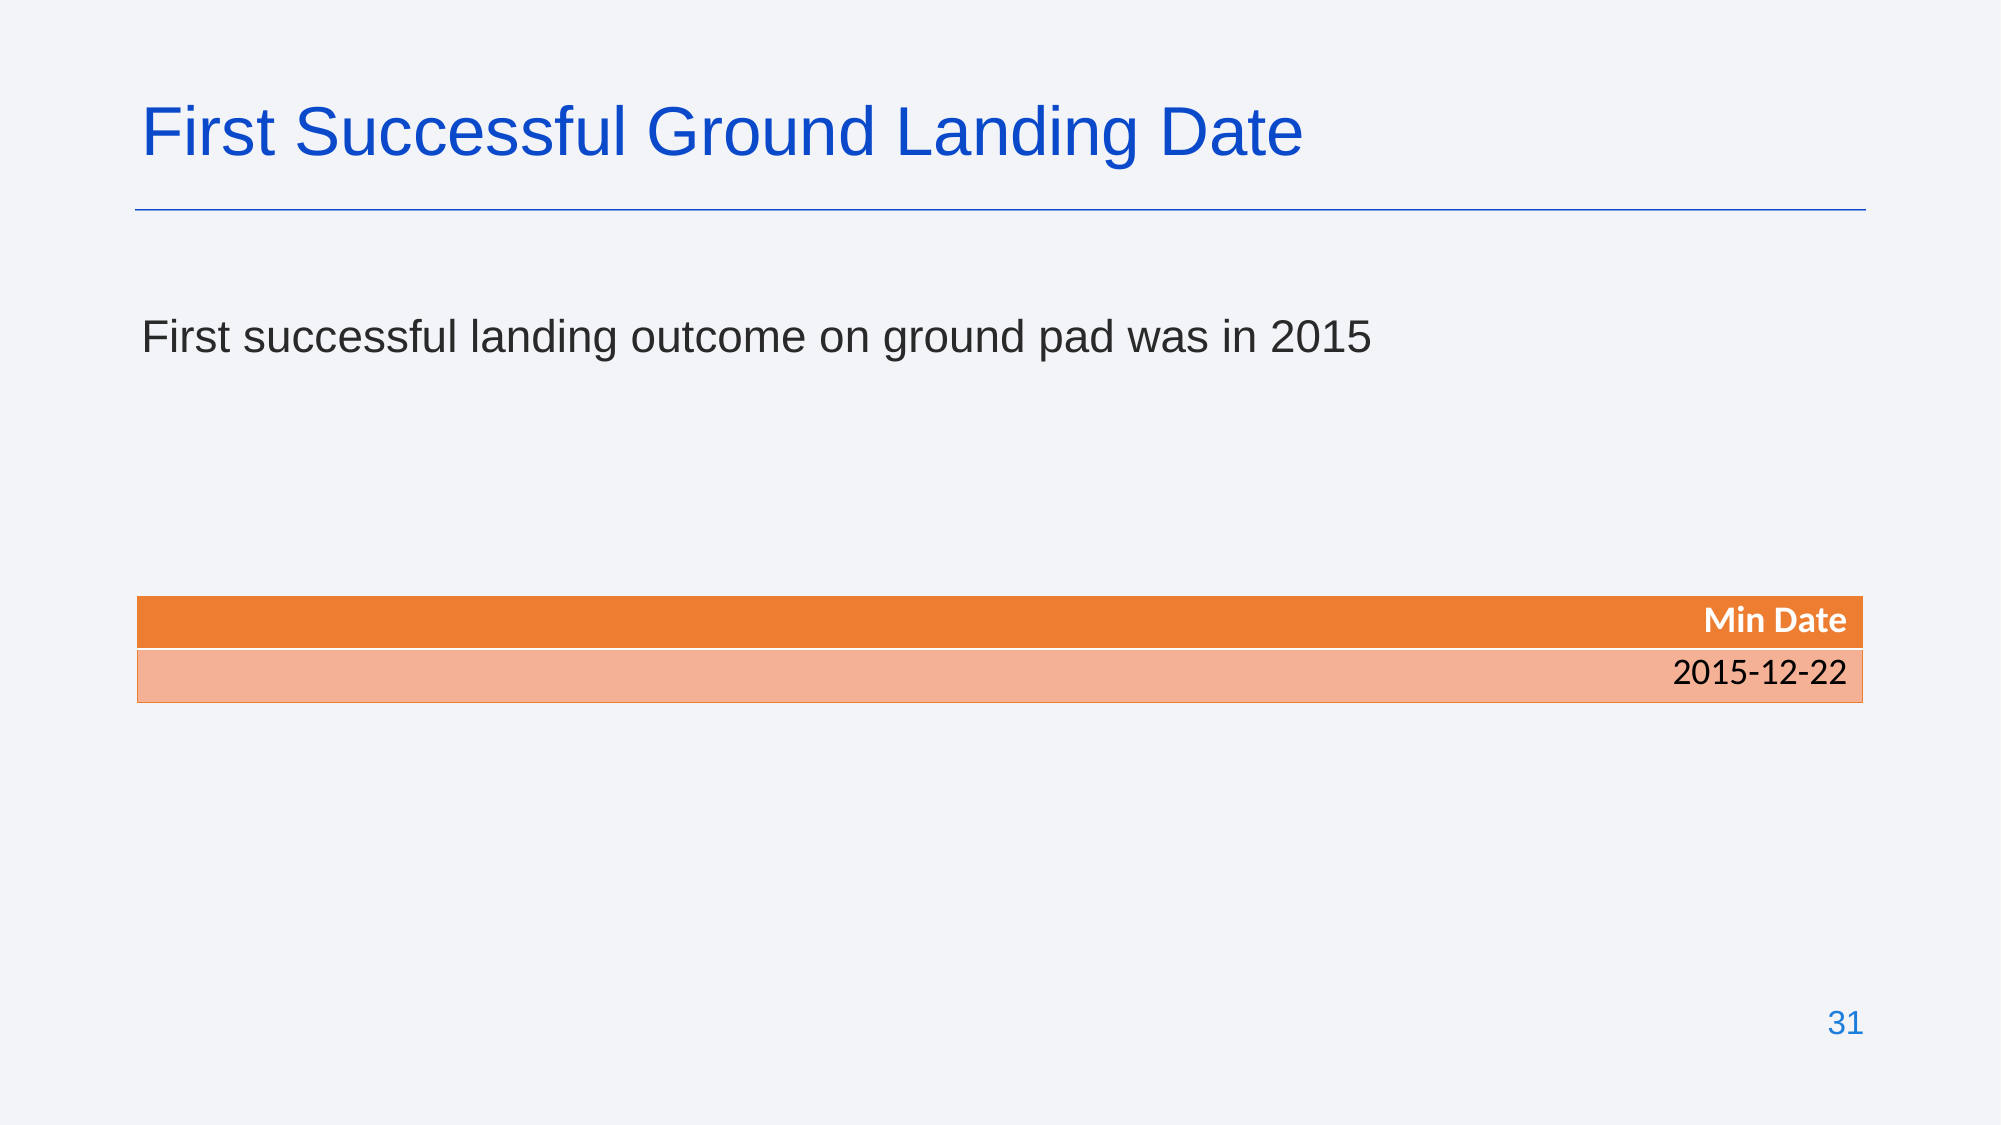

First Successful Ground Landing Date
First successful landing outcome on ground pad was in 2015

| Min Date |
| --- |
| 2015-12-22 |
31